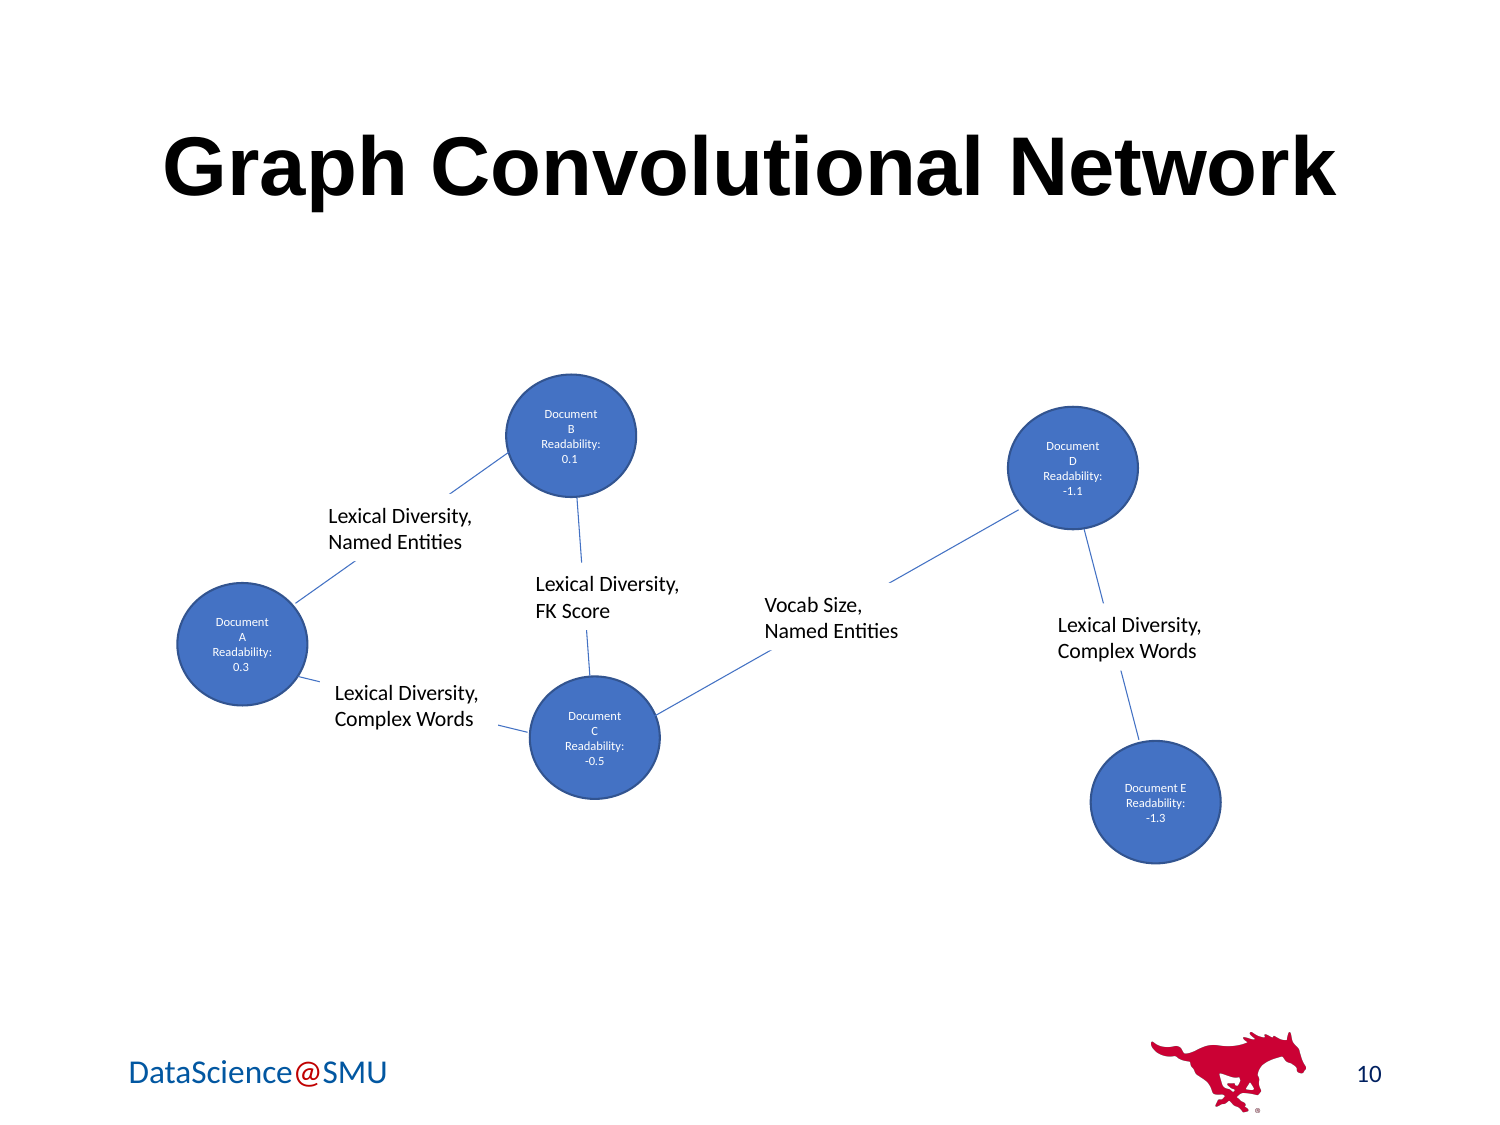

# Graph Convolutional Network
Document B
Readability:0.1
Document D
Readability:-1.1
Lexical Diversity, Named Entities
Lexical Diversity, FK Score
Vocab Size, Named Entities
Document A
Readability:0.3
Lexical Diversity, Complex Words
Lexical Diversity, Complex Words
Document C
Readability:-0.5
Document E
Readability:-1.3
10